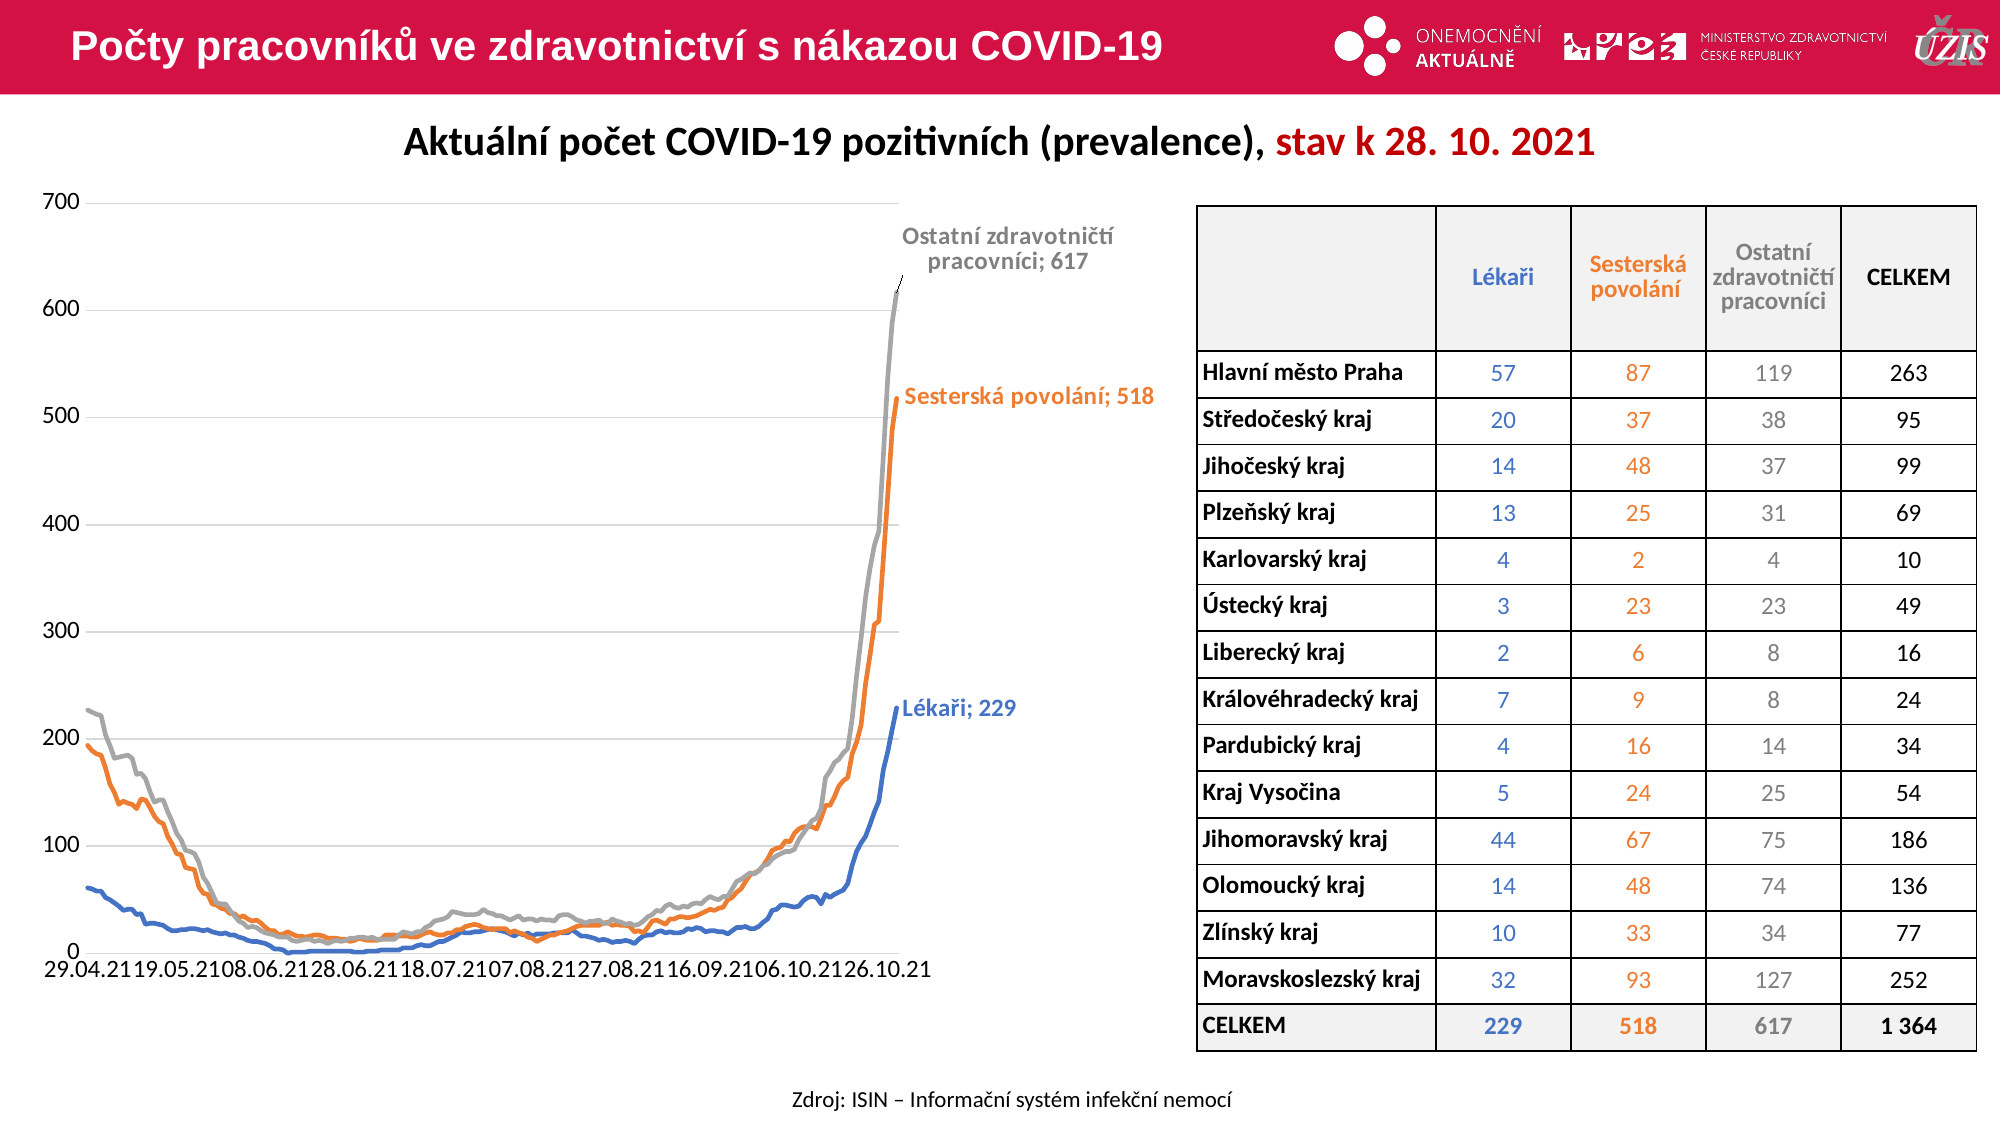

# Počty pracovníků ve zdravotnictví s nákazou COVID-19
Aktuální počet COVID-19 pozitivních (prevalence), stav k 28. 10. 2021

### Chart

| Category | Lékaři | Sesterská povolání | Ostatní zdravotničtí pracovníci |
|---|---|---|---|
| 29.04.21 | 61.0 | 194.0 | 227.0 |
| 30.04.21 | 60.0 | 189.0 | 225.0 |
| 01.05.21 | 58.0 | 186.0 | 223.0 |
| 02.05.21 | 58.0 | 185.0 | 222.0 |
| 03.05.21 | 52.0 | 173.0 | 204.0 |
| 04.05.21 | 50.0 | 158.0 | 194.0 |
| 05.05.21 | 47.0 | 150.0 | 182.0 |
| 06.05.21 | 44.0 | 139.0 | 183.0 |
| 07.05.21 | 40.0 | 142.0 | 184.0 |
| 08.05.21 | 41.0 | 140.0 | 185.0 |
| 09.05.21 | 41.0 | 139.0 | 182.0 |
| 10.05.21 | 36.0 | 135.0 | 167.0 |
| 11.05.21 | 37.0 | 144.0 | 168.0 |
| 12.05.21 | 27.0 | 143.0 | 163.0 |
| 13.05.21 | 28.0 | 136.0 | 151.0 |
| 14.05.21 | 28.0 | 128.0 | 141.0 |
| 15.05.21 | 27.0 | 123.0 | 143.0 |
| 16.05.21 | 26.0 | 121.0 | 143.0 |
| 17.05.21 | 23.0 | 109.0 | 132.0 |
| 18.05.21 | 21.0 | 102.0 | 123.0 |
| 19.05.21 | 21.0 | 93.0 | 112.0 |
| 20.05.21 | 22.0 | 92.0 | 106.0 |
| 21.05.21 | 22.0 | 80.0 | 96.0 |
| 22.05.21 | 23.0 | 79.0 | 95.0 |
| 23.05.21 | 23.0 | 78.0 | 93.0 |
| 24.05.21 | 22.0 | 62.0 | 85.0 |
| 25.05.21 | 21.0 | 56.0 | 71.0 |
| 26.05.21 | 22.0 | 55.0 | 65.0 |
| 27.05.21 | 20.0 | 46.0 | 56.0 |
| 28.05.21 | 19.0 | 45.0 | 47.0 |
| 29.05.21 | 18.0 | 42.0 | 46.0 |
| 30.05.21 | 19.0 | 41.0 | 46.0 |
| 31.05.21 | 17.0 | 37.0 | 40.0 |
| 01.06.21 | 17.0 | 37.0 | 35.0 |
| 02.06.21 | 15.0 | 33.0 | 30.0 |
| 03.06.21 | 14.0 | 35.0 | 28.0 |
| 04.06.21 | 12.0 | 32.0 | 24.0 |
| 05.06.21 | 11.0 | 30.0 | 25.0 |
| 06.06.21 | 11.0 | 31.0 | 24.0 |
| 07.06.21 | 10.0 | 28.0 | 21.0 |
| 08.06.21 | 9.0 | 24.0 | 19.0 |
| 09.06.21 | 7.0 | 21.0 | 18.0 |
| 10.06.21 | 4.0 | 21.0 | 17.0 |
| 11.06.21 | 4.0 | 17.0 | 15.0 |
| 12.06.21 | 3.0 | 18.0 | 15.0 |
| 13.06.21 | 0.0 | 20.0 | 15.0 |
| 14.06.21 | 1.0 | 18.0 | 12.0 |
| 15.06.21 | 1.0 | 16.0 | 11.0 |
| 16.06.21 | 1.0 | 16.0 | 12.0 |
| 17.06.21 | 1.0 | 15.0 | 13.0 |
| 18.06.21 | 2.0 | 16.0 | 13.0 |
| 19.06.21 | 2.0 | 17.0 | 11.0 |
| 20.06.21 | 2.0 | 17.0 | 12.0 |
| 21.06.21 | 2.0 | 16.0 | 11.0 |
| 22.06.21 | 2.0 | 14.0 | 9.0 |
| 23.06.21 | 2.0 | 14.0 | 11.0 |
| 24.06.21 | 2.0 | 14.0 | 12.0 |
| 25.06.21 | 2.0 | 13.0 | 11.0 |
| 26.06.21 | 2.0 | 13.0 | 12.0 |
| 27.06.21 | 2.0 | 11.0 | 14.0 |
| 28.06.21 | 1.0 | 12.0 | 14.0 |
| 29.06.21 | 1.0 | 14.0 | 15.0 |
| 30.06.21 | 1.0 | 13.0 | 15.0 |
| 01.07.21 | 2.0 | 12.0 | 14.0 |
| 02.07.21 | 2.0 | 12.0 | 15.0 |
| 03.07.21 | 2.0 | 12.0 | 13.0 |
| 04.07.21 | 3.0 | 13.0 | 13.0 |
| 05.07.21 | 3.0 | 17.0 | 13.0 |
| 06.07.21 | 3.0 | 17.0 | 13.0 |
| 07.07.21 | 3.0 | 17.0 | 13.0 |
| 08.07.21 | 3.0 | 16.0 | 17.0 |
| 09.07.21 | 5.0 | 16.0 | 20.0 |
| 10.07.21 | 5.0 | 16.0 | 19.0 |
| 11.07.21 | 5.0 | 15.0 | 18.0 |
| 12.07.21 | 7.0 | 15.0 | 20.0 |
| 13.07.21 | 8.0 | 17.0 | 20.0 |
| 14.07.21 | 7.0 | 19.0 | 24.0 |
| 15.07.21 | 7.0 | 20.0 | 26.0 |
| 16.07.21 | 9.0 | 18.0 | 30.0 |
| 17.07.21 | 11.0 | 17.0 | 31.0 |
| 18.07.21 | 11.0 | 17.0 | 32.0 |
| 19.07.21 | 13.0 | 19.0 | 34.0 |
| 20.07.21 | 15.0 | 19.0 | 39.0 |
| 21.07.21 | 17.0 | 22.0 | 38.0 |
| 22.07.21 | 20.0 | 22.0 | 37.0 |
| 23.07.21 | 19.0 | 25.0 | 36.0 |
| 24.07.21 | 19.0 | 26.0 | 36.0 |
| 25.07.21 | 20.0 | 27.0 | 36.0 |
| 26.07.21 | 20.0 | 26.0 | 37.0 |
| 27.07.21 | 21.0 | 24.0 | 41.0 |
| 28.07.21 | 22.0 | 23.0 | 38.0 |
| 29.07.21 | 23.0 | 22.0 | 37.0 |
| 30.07.21 | 22.0 | 23.0 | 35.0 |
| 31.07.21 | 21.0 | 23.0 | 35.0 |
| 01.08.21 | 20.0 | 23.0 | 33.0 |
| 02.08.21 | 18.0 | 19.0 | 31.0 |
| 03.08.21 | 16.0 | 21.0 | 33.0 |
| 04.08.21 | 19.0 | 19.0 | 35.0 |
| 05.08.21 | 17.0 | 18.0 | 31.0 |
| 06.08.21 | 19.0 | 15.0 | 32.0 |
| 07.08.21 | 16.0 | 14.0 | 32.0 |
| 08.08.21 | 18.0 | 11.0 | 30.0 |
| 09.08.21 | 18.0 | 13.0 | 32.0 |
| 10.08.21 | 18.0 | 15.0 | 31.0 |
| 11.08.21 | 18.0 | 17.0 | 31.0 |
| 12.08.21 | 19.0 | 17.0 | 30.0 |
| 13.08.21 | 19.0 | 19.0 | 35.0 |
| 14.08.21 | 19.0 | 20.0 | 36.0 |
| 15.08.21 | 19.0 | 21.0 | 36.0 |
| 16.08.21 | 22.0 | 23.0 | 34.0 |
| 17.08.21 | 19.0 | 25.0 | 31.0 |
| 18.08.21 | 16.0 | 26.0 | 30.0 |
| 19.08.21 | 16.0 | 26.0 | 28.0 |
| 20.08.21 | 15.0 | 26.0 | 30.0 |
| 21.08.21 | 14.0 | 26.0 | 30.0 |
| 22.08.21 | 12.0 | 26.0 | 31.0 |
| 23.08.21 | 13.0 | 28.0 | 28.0 |
| 24.08.21 | 12.0 | 29.0 | 28.0 |
| 25.08.21 | 10.0 | 26.0 | 32.0 |
| 26.08.21 | 11.0 | 27.0 | 30.0 |
| 27.08.21 | 11.0 | 26.0 | 29.0 |
| 28.08.21 | 12.0 | 26.0 | 27.0 |
| 29.08.21 | 11.0 | 25.0 | 28.0 |
| 30.08.21 | 9.0 | 20.0 | 26.0 |
| 31.08.21 | 13.0 | 21.0 | 27.0 |
| 01.09.21 | 16.0 | 19.0 | 30.0 |
| 02.09.21 | 17.0 | 24.0 | 34.0 |
| 03.09.21 | 17.0 | 30.0 | 36.0 |
| 04.09.21 | 20.0 | 31.0 | 40.0 |
| 05.09.21 | 21.0 | 29.0 | 39.0 |
| 06.09.21 | 19.0 | 27.0 | 44.0 |
| 07.09.21 | 20.0 | 32.0 | 46.0 |
| 08.09.21 | 19.0 | 32.0 | 43.0 |
| 09.09.21 | 19.0 | 34.0 | 42.0 |
| 10.09.21 | 20.0 | 34.0 | 44.0 |
| 11.09.21 | 23.0 | 33.0 | 43.0 |
| 12.09.21 | 22.0 | 34.0 | 46.0 |
| 13.09.21 | 24.0 | 35.0 | 47.0 |
| 14.09.21 | 23.0 | 37.0 | 46.0 |
| 15.09.21 | 20.0 | 39.0 | 50.0 |
| 16.09.21 | 21.0 | 41.0 | 53.0 |
| 17.09.21 | 21.0 | 40.0 | 51.0 |
| 18.09.21 | 20.0 | 42.0 | 50.0 |
| 19.09.21 | 20.0 | 43.0 | 53.0 |
| 20.09.21 | 18.0 | 50.0 | 53.0 |
| 21.09.21 | 21.0 | 52.0 | 60.0 |
| 22.09.21 | 24.0 | 57.0 | 67.0 |
| 23.09.21 | 24.0 | 60.0 | 69.0 |
| 24.09.21 | 25.0 | 67.0 | 72.0 |
| 25.09.21 | 23.0 | 73.0 | 75.0 |
| 26.09.21 | 23.0 | 75.0 | 74.0 |
| 27.09.21 | 25.0 | 77.0 | 77.0 |
| 28.09.21 | 29.0 | 82.0 | 82.0 |
| 29.09.21 | 32.0 | 88.0 | 83.0 |
| 30.09.21 | 40.0 | 96.0 | 88.0 |
| 01.10.21 | 41.0 | 98.0 | 91.0 |
| 02.10.21 | 45.0 | 99.0 | 93.0 |
| 03.10.21 | 45.0 | 105.0 | 95.0 |
| 04.10.21 | 44.0 | 104.0 | 95.0 |
| 05.10.21 | 43.0 | 112.0 | 97.0 |
| 06.10.21 | 44.0 | 116.0 | 106.0 |
| 07.10.21 | 49.0 | 118.0 | 112.0 |
| 08.10.21 | 52.0 | 118.0 | 118.0 |
| 09.10.21 | 53.0 | 118.0 | 124.0 |
| 10.10.21 | 52.0 | 116.0 | 126.0 |
| 11.10.21 | 46.0 | 126.0 | 135.0 |
| 12.10.21 | 55.0 | 138.0 | 164.0 |
| 13.10.21 | 52.0 | 138.0 | 170.0 |
| 14.10.21 | 55.0 | 146.0 | 178.0 |
| 15.10.21 | 57.0 | 156.0 | 181.0 |
| 16.10.21 | 59.0 | 161.0 | 187.0 |
| 17.10.21 | 65.0 | 164.0 | 191.0 |
| 18.10.21 | 82.0 | 186.0 | 219.0 |
| 19.10.21 | 95.0 | 197.0 | 259.0 |
| 20.10.21 | 103.0 | 213.0 | 294.0 |
| 21.10.21 | 109.0 | 251.0 | 332.0 |
| 22.10.21 | 120.0 | 278.0 | 359.0 |
| 23.10.21 | 132.0 | 307.0 | 381.0 |
| 24.10.21 | 142.0 | 310.0 | 394.0 |
| 25.10.21 | 171.0 | 367.0 | 463.0 |
| 26.10.21 | 188.0 | 427.0 | 537.0 |
| 27.10.21 | 209.0 | 489.0 | 589.0 |
| 28.10.21 | 229.0 | 518.0 | 617.0 |
|  | Lékaři | Sesterská povolání | Ostatní zdravotničtí pracovníci | CELKEM |
| --- | --- | --- | --- | --- |
| Hlavní město Praha | 57 | 87 | 119 | 263 |
| Středočeský kraj | 20 | 37 | 38 | 95 |
| Jihočeský kraj | 14 | 48 | 37 | 99 |
| Plzeňský kraj | 13 | 25 | 31 | 69 |
| Karlovarský kraj | 4 | 2 | 4 | 10 |
| Ústecký kraj | 3 | 23 | 23 | 49 |
| Liberecký kraj | 2 | 6 | 8 | 16 |
| Královéhradecký kraj | 7 | 9 | 8 | 24 |
| Pardubický kraj | 4 | 16 | 14 | 34 |
| Kraj Vysočina | 5 | 24 | 25 | 54 |
| Jihomoravský kraj | 44 | 67 | 75 | 186 |
| Olomoucký kraj | 14 | 48 | 74 | 136 |
| Zlínský kraj | 10 | 33 | 34 | 77 |
| Moravskoslezský kraj | 32 | 93 | 127 | 252 |
| CELKEM | 229 | 518 | 617 | 1 364 |
Zdroj: ISIN – Informační systém infekční nemocí